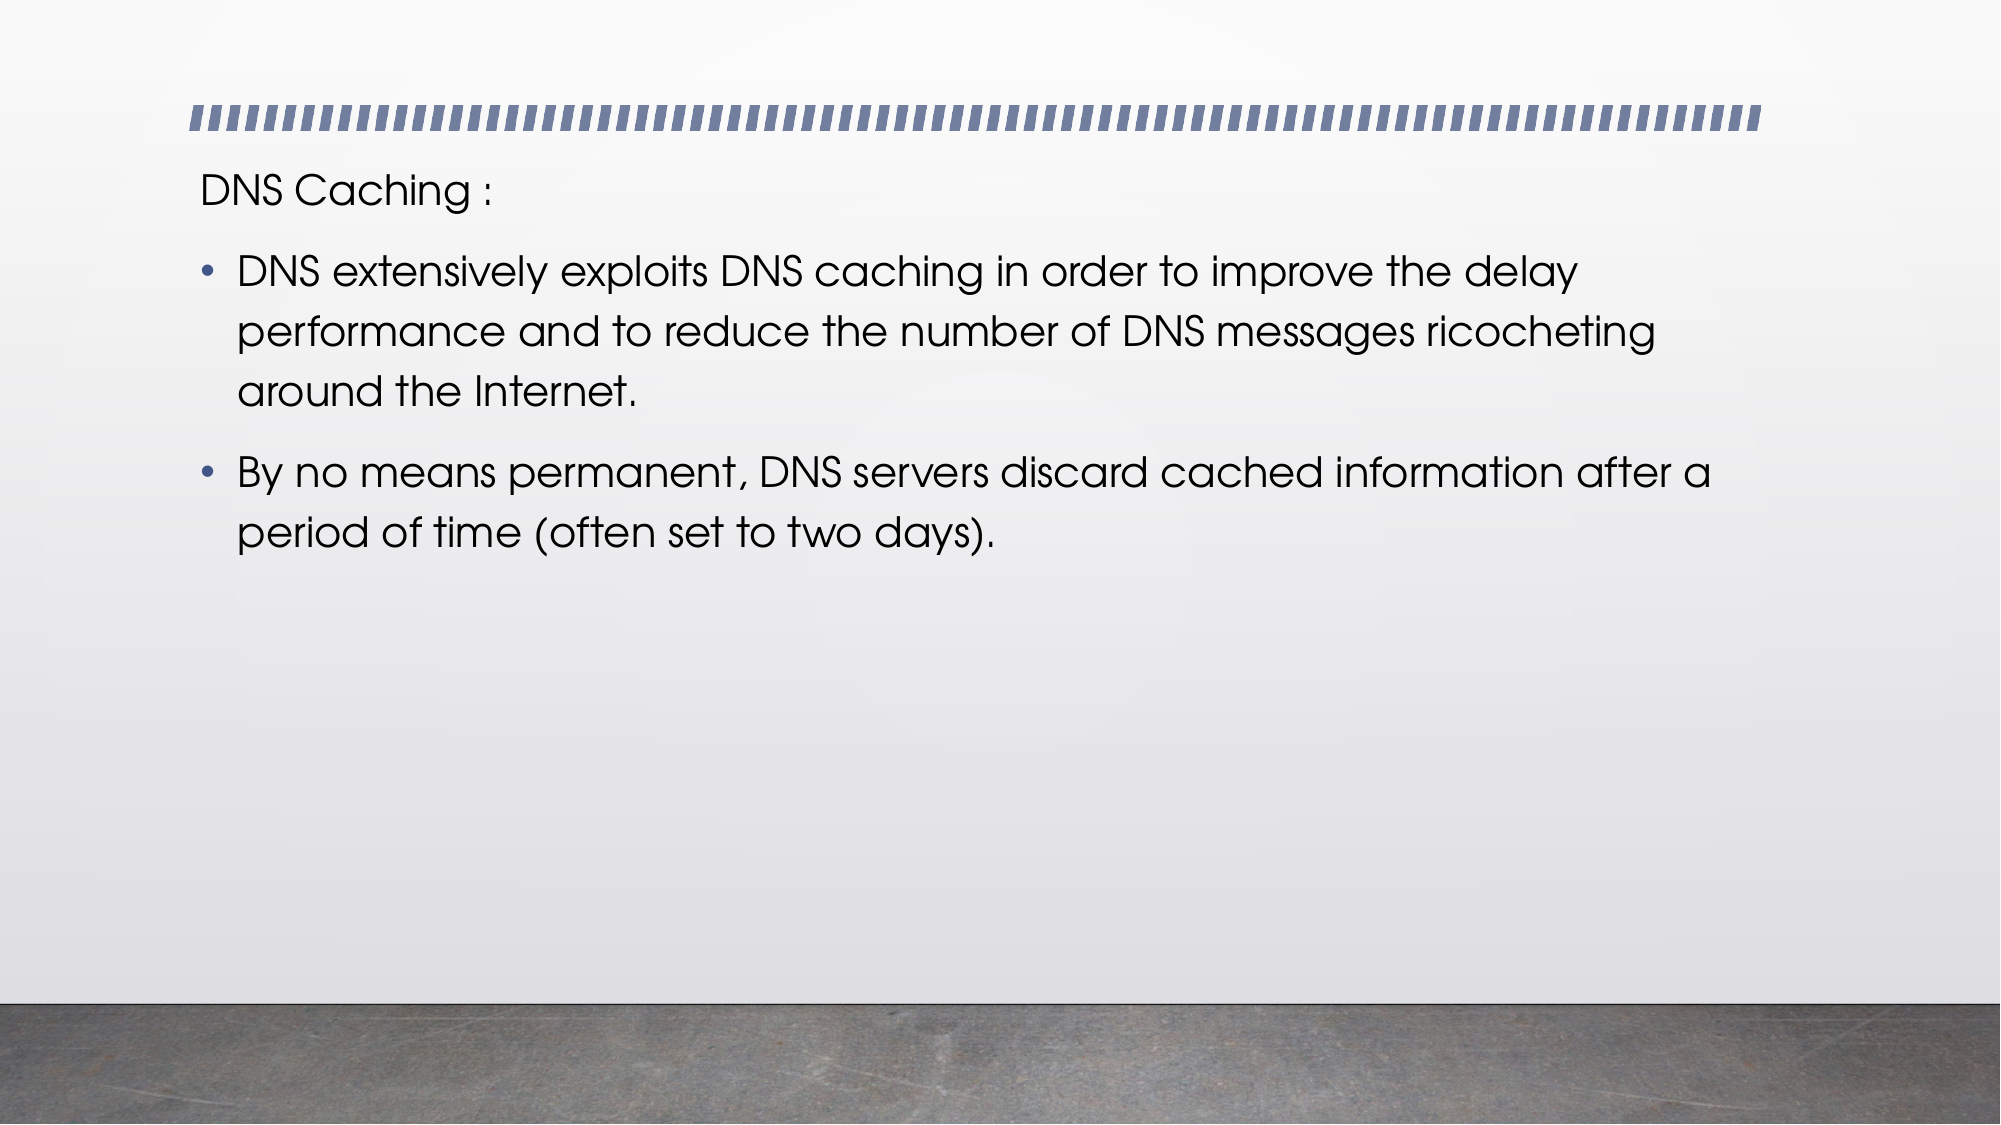

DNS Caching :
DNS extensively exploits DNS caching in order to improve the delay performance and to reduce the number of DNS messages ricocheting around the Internet.
By no means permanent, DNS servers discard cached information after a period of time (often set to two days).